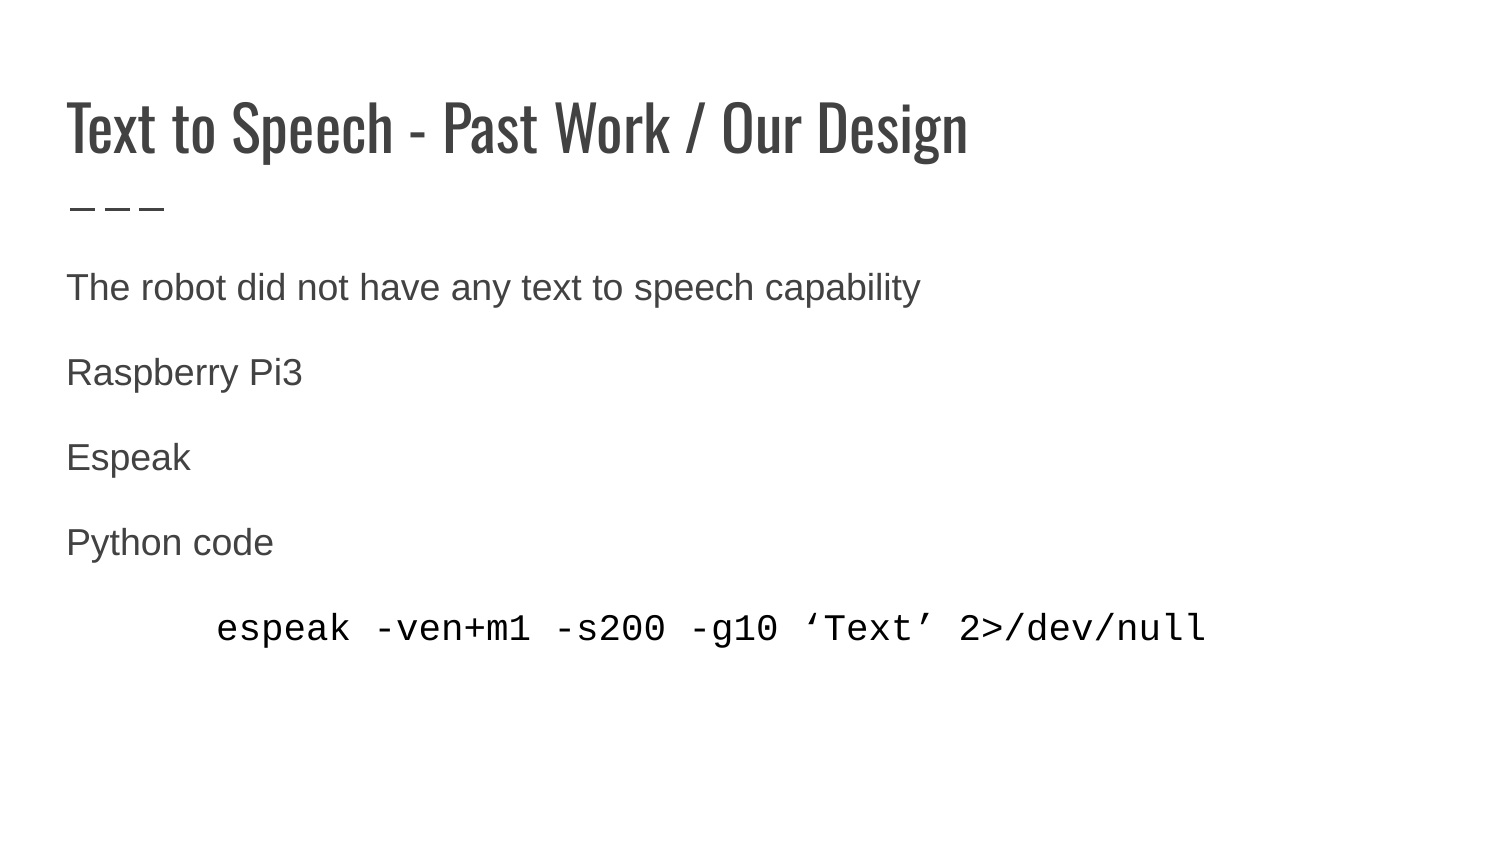

# Text to Speech - Past Work / Our Design
The robot did not have any text to speech capability
Raspberry Pi3
Espeak
Python code
	espeak -ven+m1 -s200 -g10 ‘Text’ 2>/dev/null